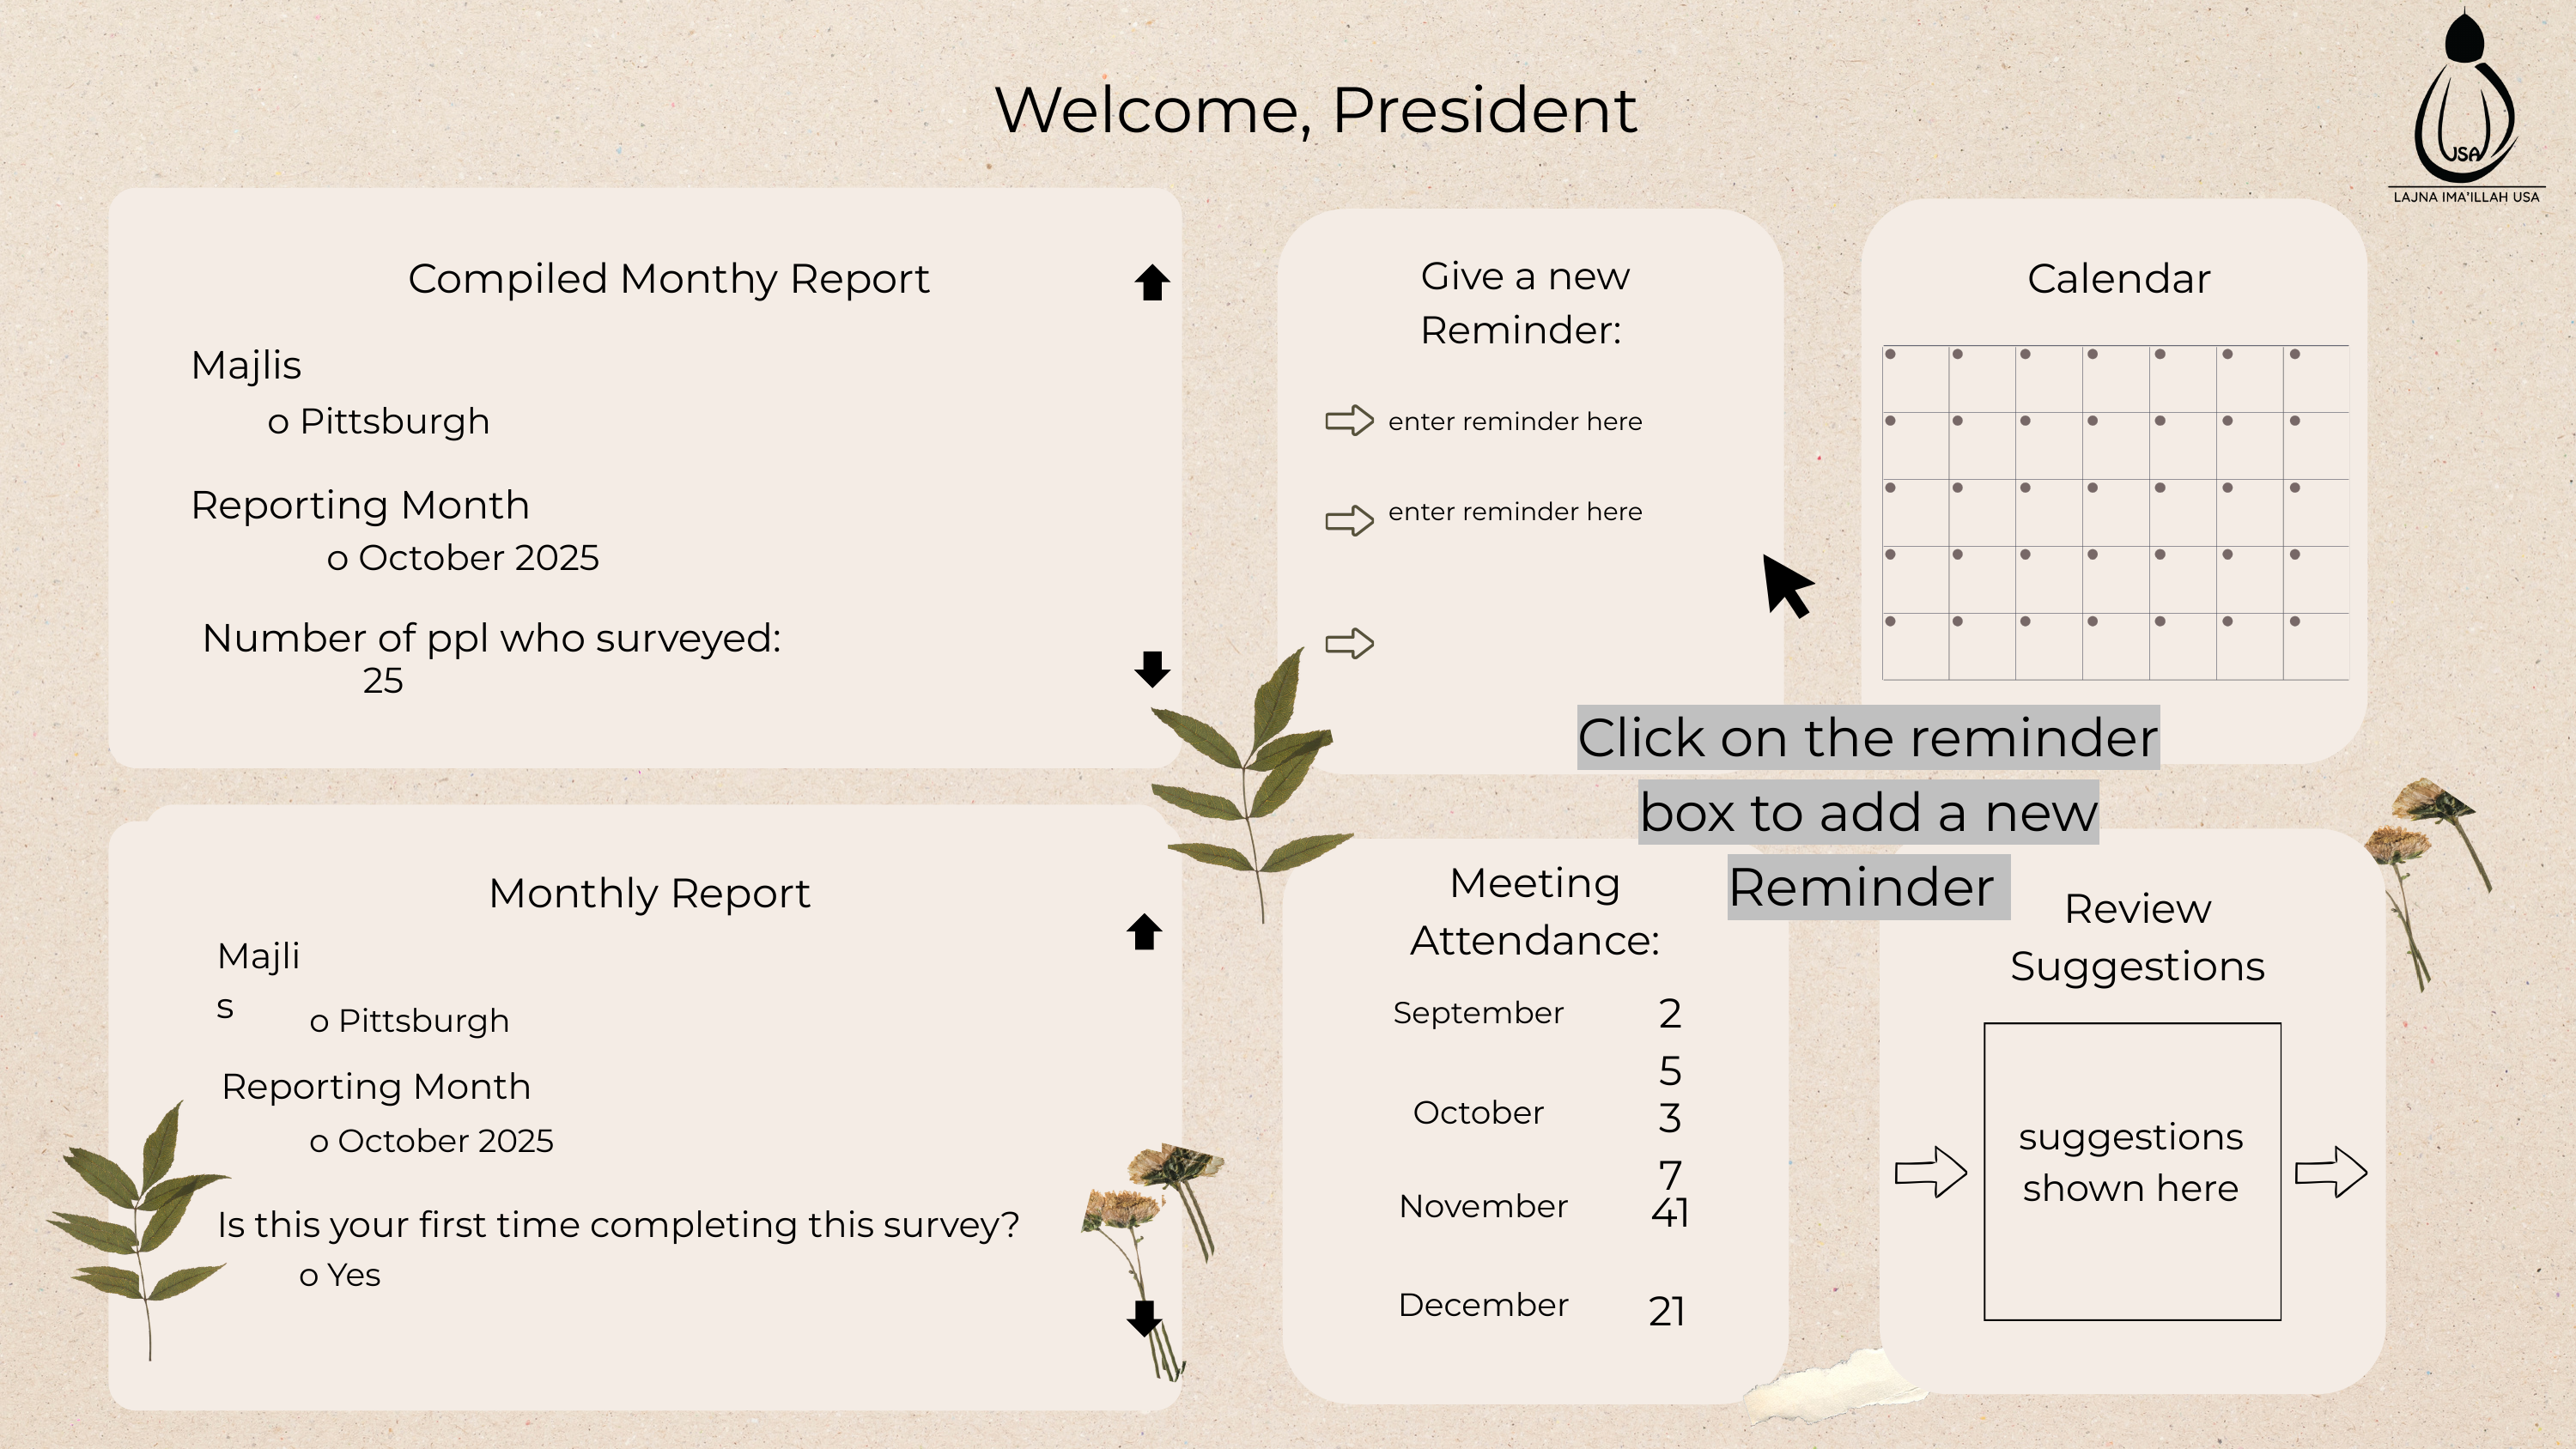

Welcome, President

Compiled Monthy Report
Give a new Reminder:
Calendar

Majlis

o Pittsburgh
enter reminder here

Reporting Month
enter reminder here

o October 2025

Number of ppl who surveyed:

25

Click on the reminder box to add a new Reminder

Meeting Attendance:
Monthly Report
Review Suggestions
Monthly Report

Majlis
25
September
o Pittsburgh

-Report Questions Here-
-Report Questions Here-
Reporting Month
37
October

suggestions shown here
o October 2025

41
November
Is this your first time completing this survey?
o Yes
21
December